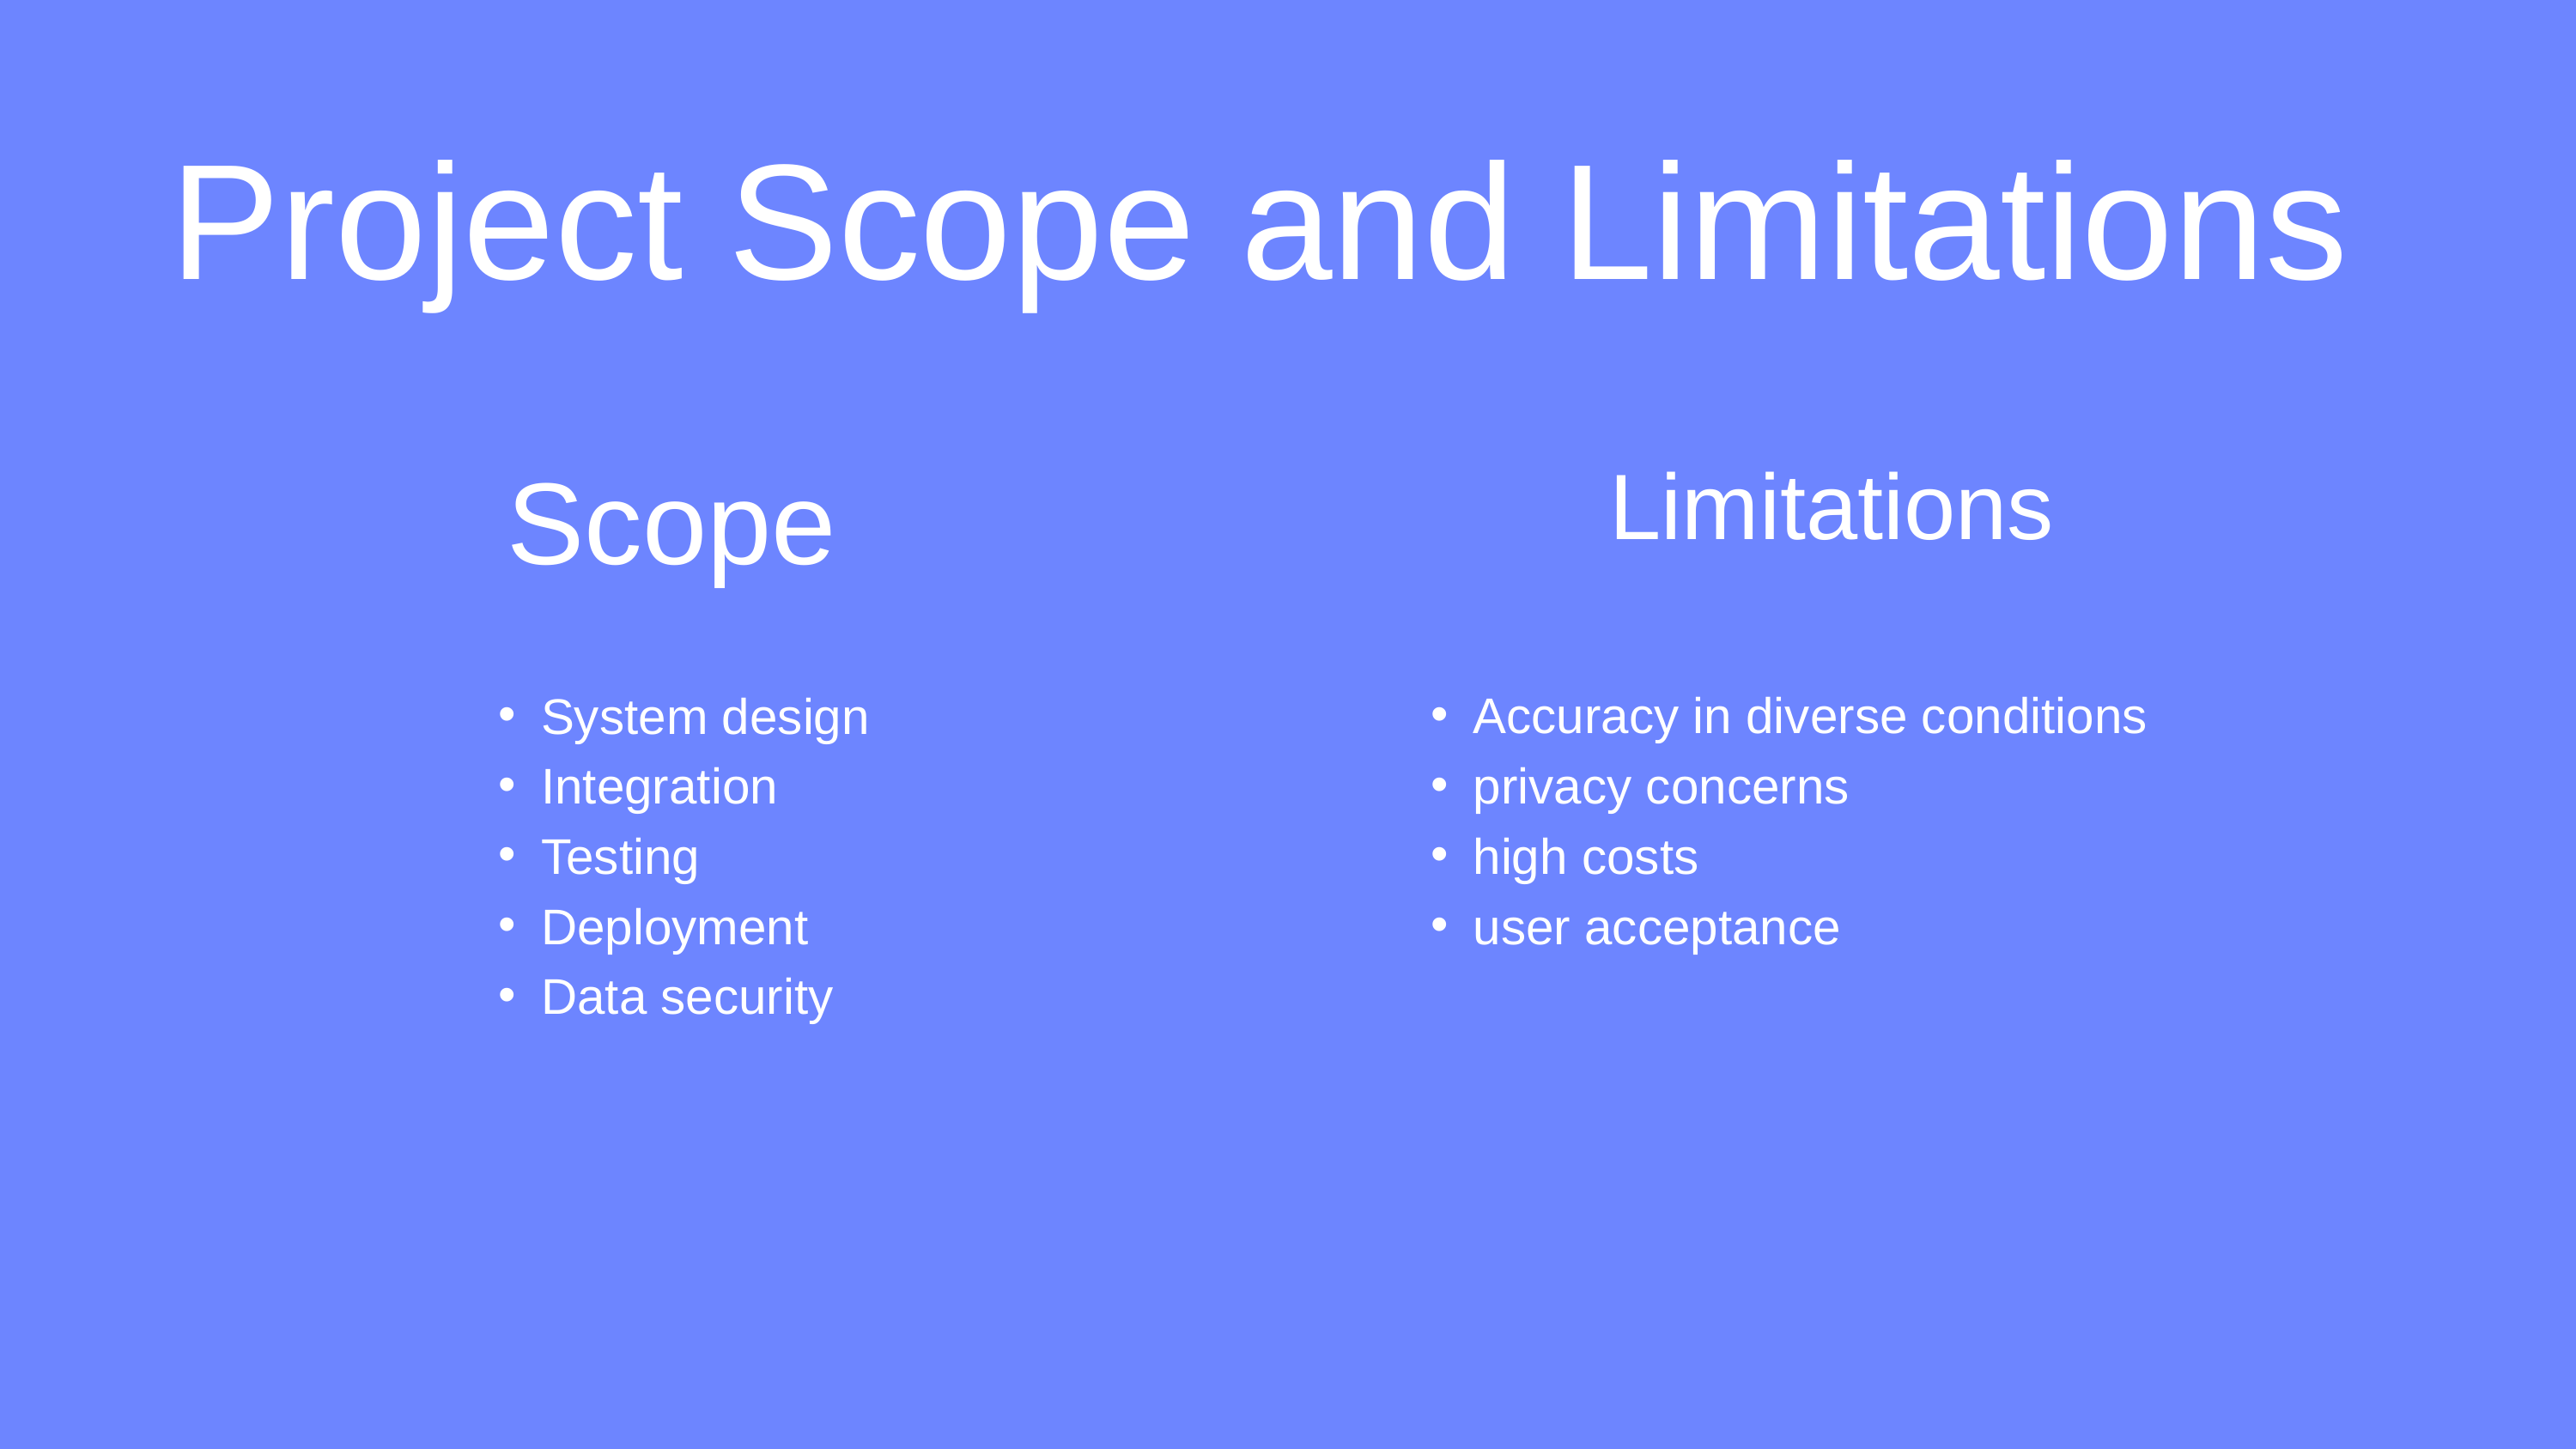

Project Scope and Limitations
Scope
Limitations
System design
Integration
Testing
Deployment
Data security
Accuracy in diverse conditions
privacy concerns
high costs
user acceptance